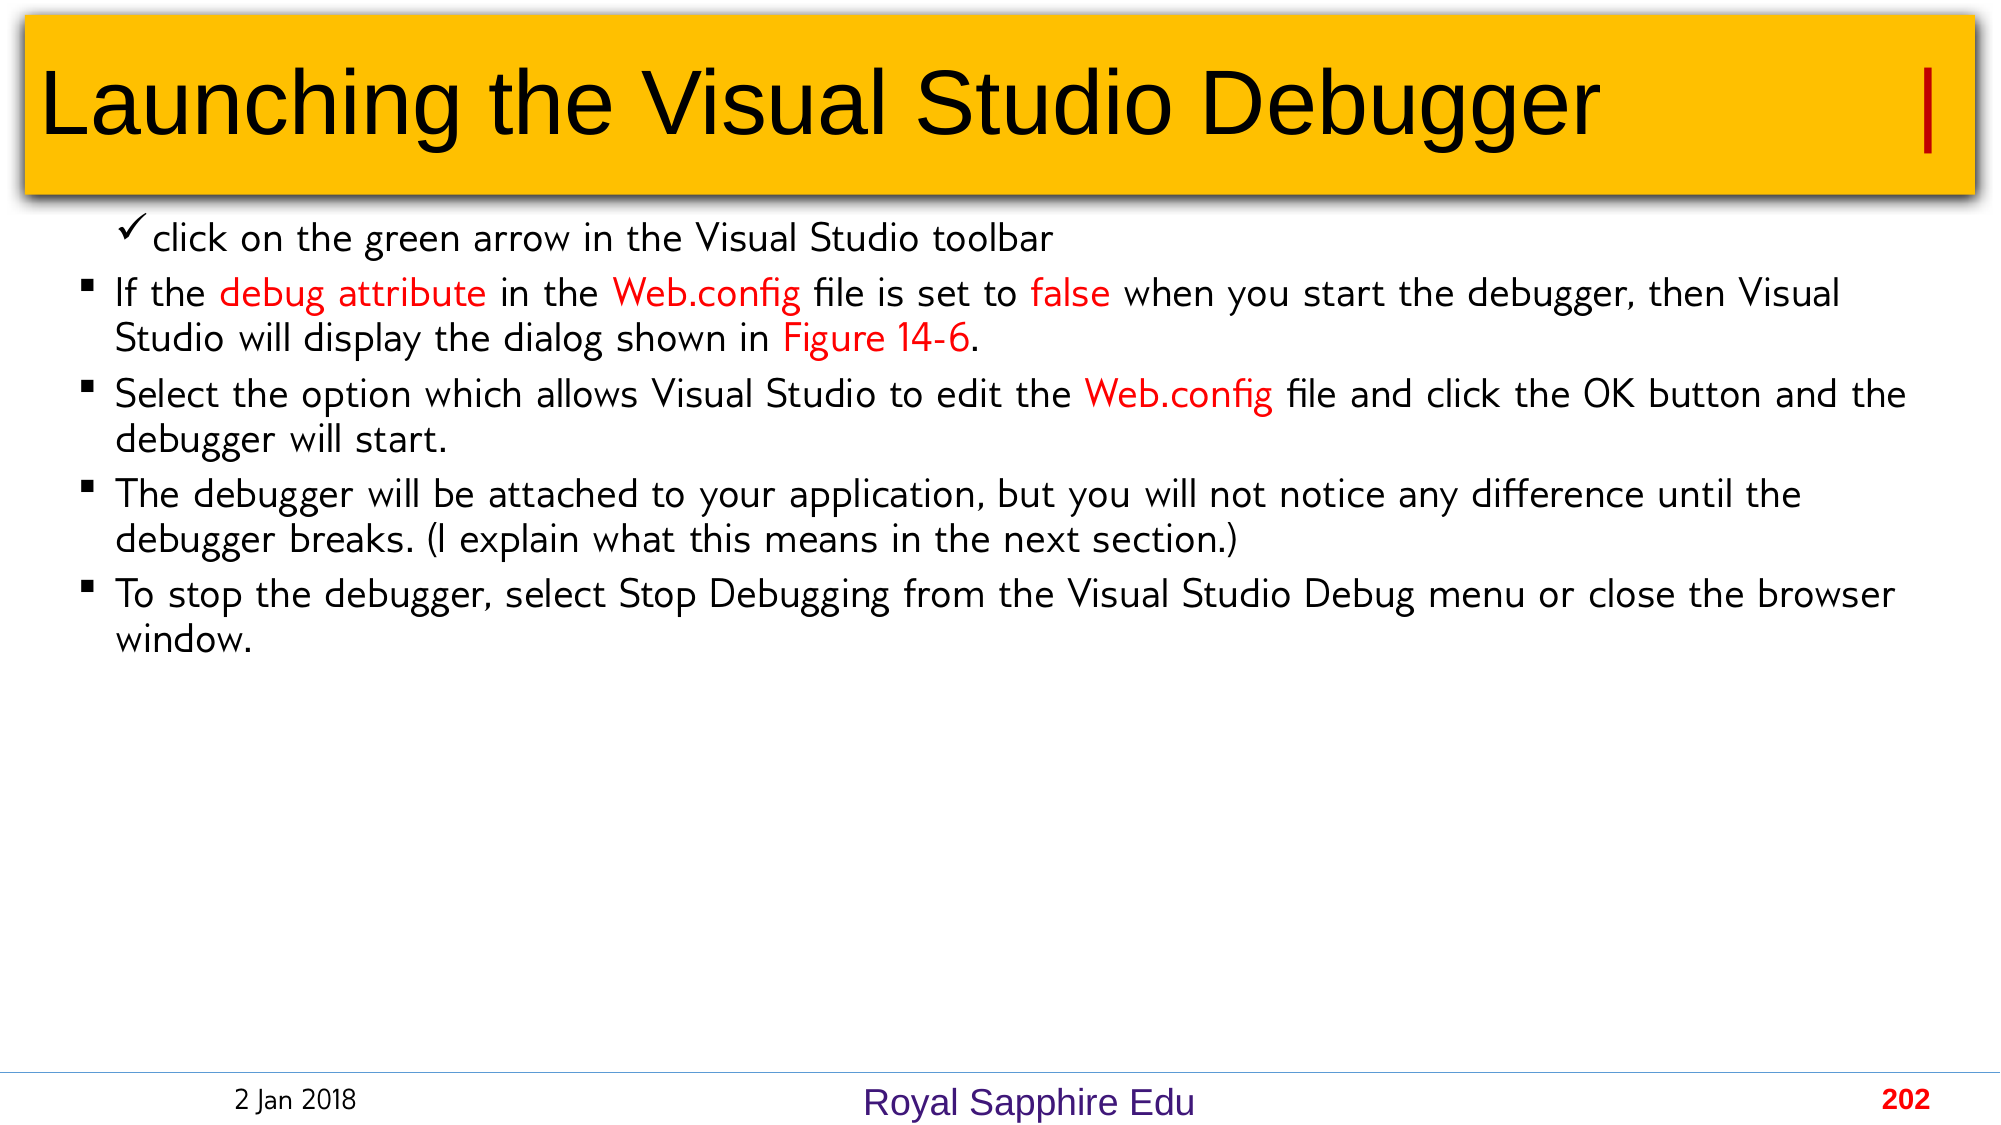

# Launching the Visual Studio Debugger		   |
click on the green arrow in the Visual Studio toolbar
If the debug attribute in the Web.config file is set to false when you start the debugger, then Visual Studio will display the dialog shown in Figure 14-6.
Select the option which allows Visual Studio to edit the Web.config file and click the OK button and the debugger will start.
The debugger will be attached to your application, but you will not notice any difference until the debugger breaks. (I explain what this means in the next section.)
To stop the debugger, select Stop Debugging from the Visual Studio Debug menu or close the browser window.
2 Jan 2018
202